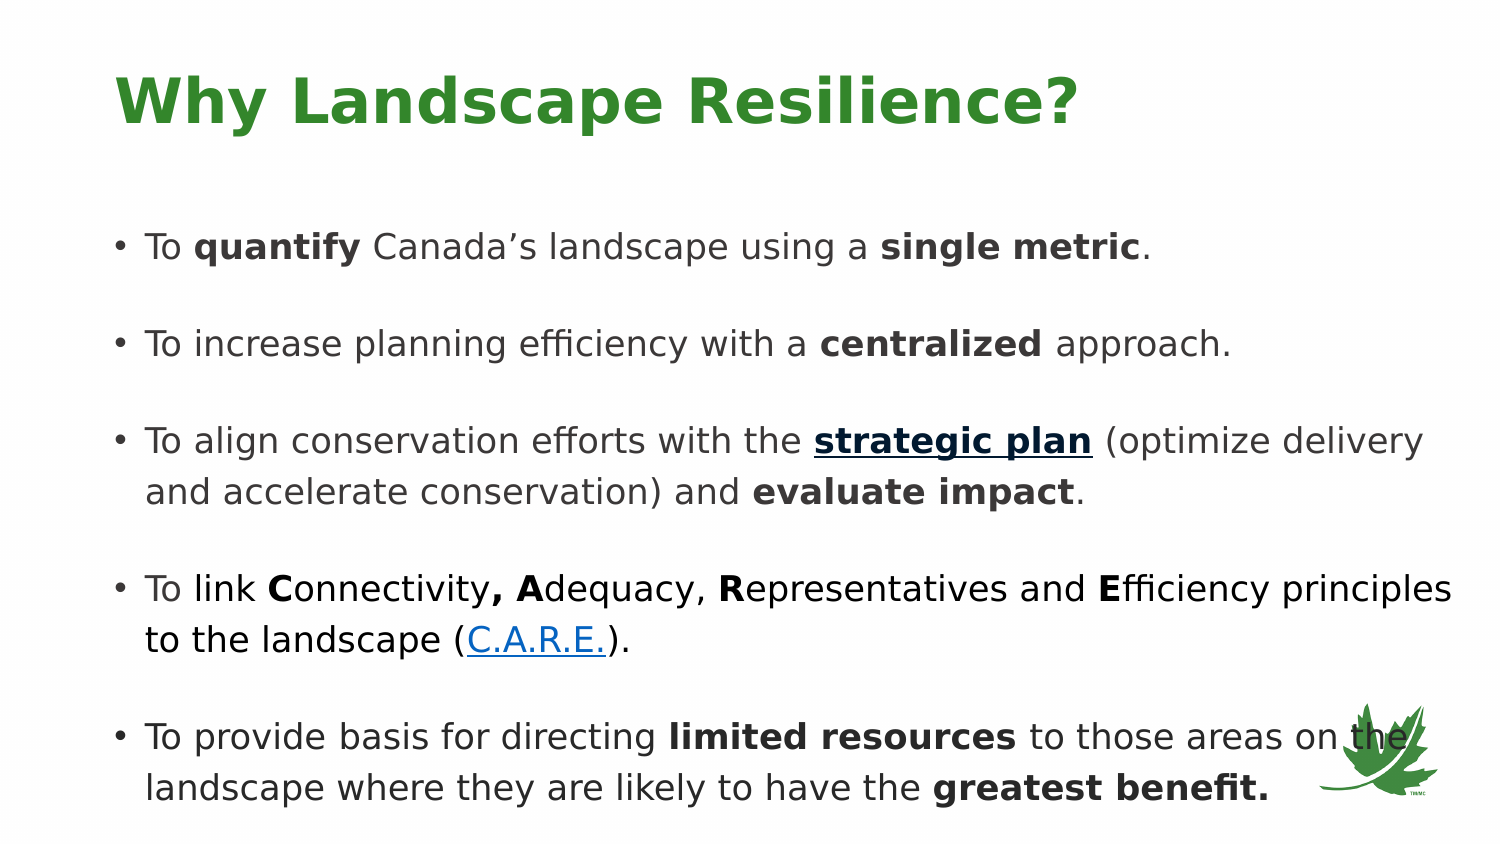

# Why Landscape Resilience?

To quantify Canada’s landscape using a single metric.
To increase planning efficiency with a centralized approach.
To align conservation efforts with the strategic plan (optimize delivery and accelerate conservation) and evaluate impact.
To link Connectivity, Adequacy, Representatives and Efficiency principles to the landscape (C.A.R.E.).
To provide basis for directing limited resources to those areas on the landscape where they are likely to have the greatest benefit.